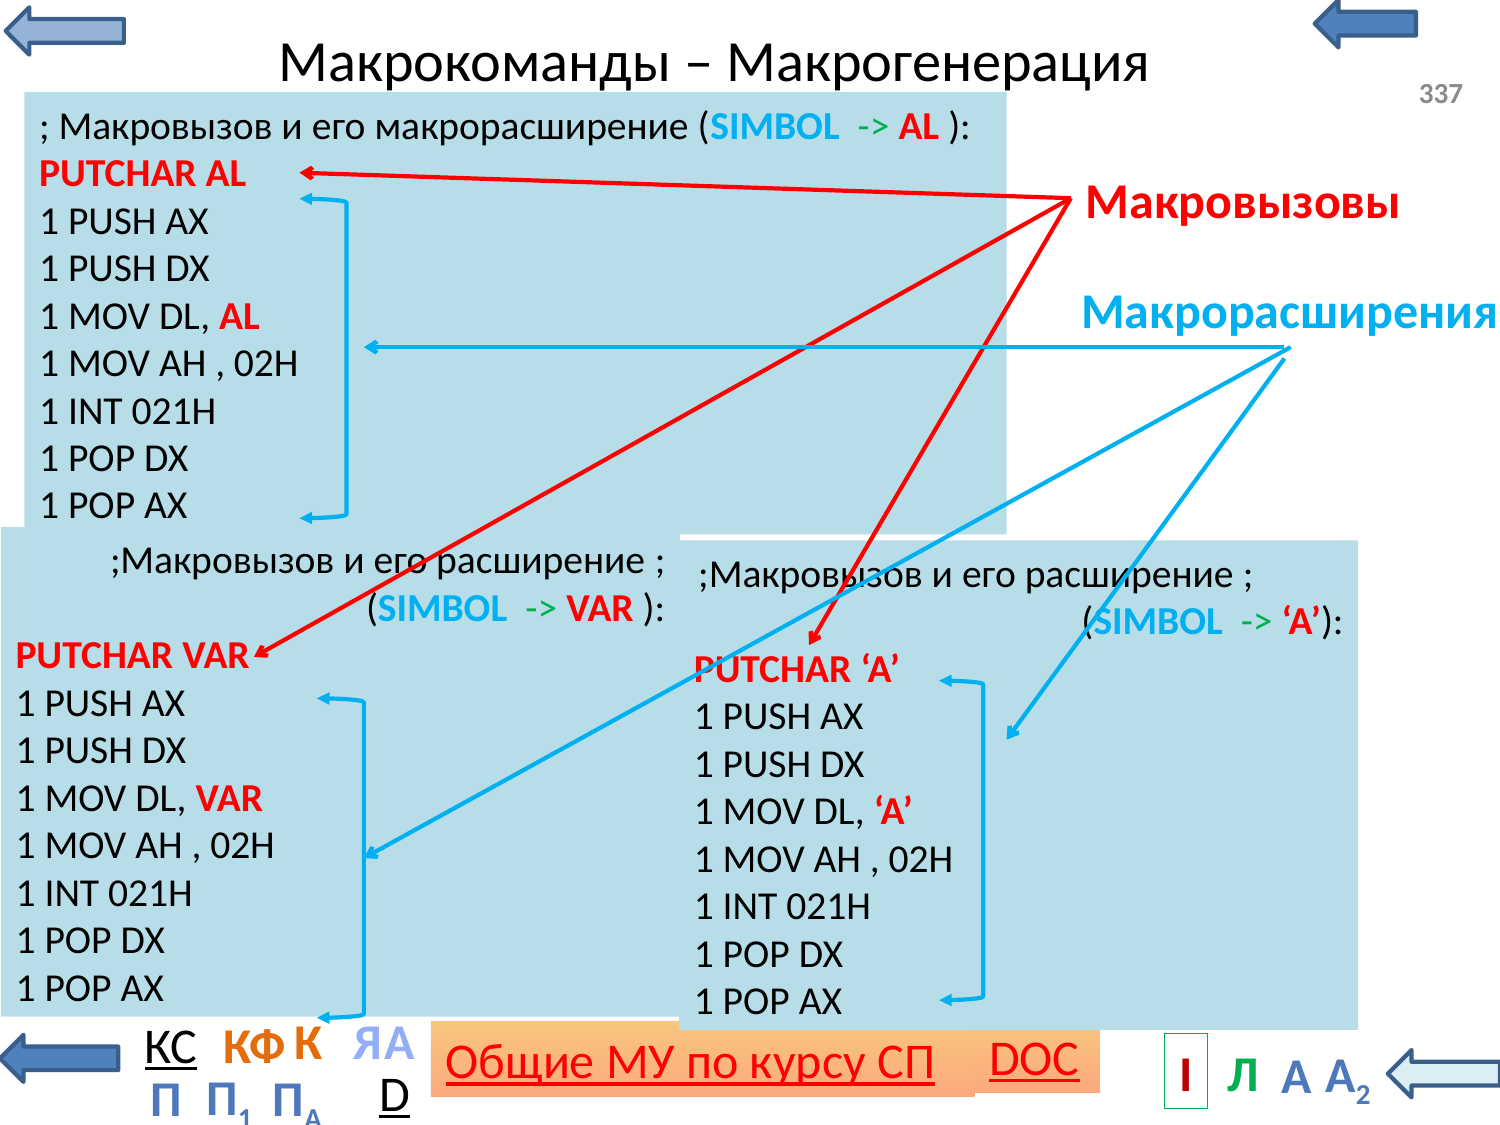

# Макрокоманды – Макрогенерация
337
; Макровызов и его макрорасширение (SIMBOL  -> AL ):
PUTCHAR AL
1 PUSH AX
1 PUSH DX
1 MOV DL, AL
1 MOV AH , 02H
1 INT 021H
1 POP DX
1 POP AX
Макровызовы

Макрорасширения
;Макровызов и его расширение ;(SIMBOL  -> VAR ):
PUTCHAR VAR
1 PUSH AX
1 PUSH DX
1 MOV DL, VAR
1 MOV AH , 02H
1 INT 021H
1 POP DX
1 POP AX
;Макровызов и его расширение ;                     (SIMBOL  -> ‘A’):
PUTCHAR ‘A’
1 PUSH AX
1 PUSH DX
1 MOV DL, ‘A’
1 MOV AH , 02H
1 INT 021H
1 POP DX
1 POP AX